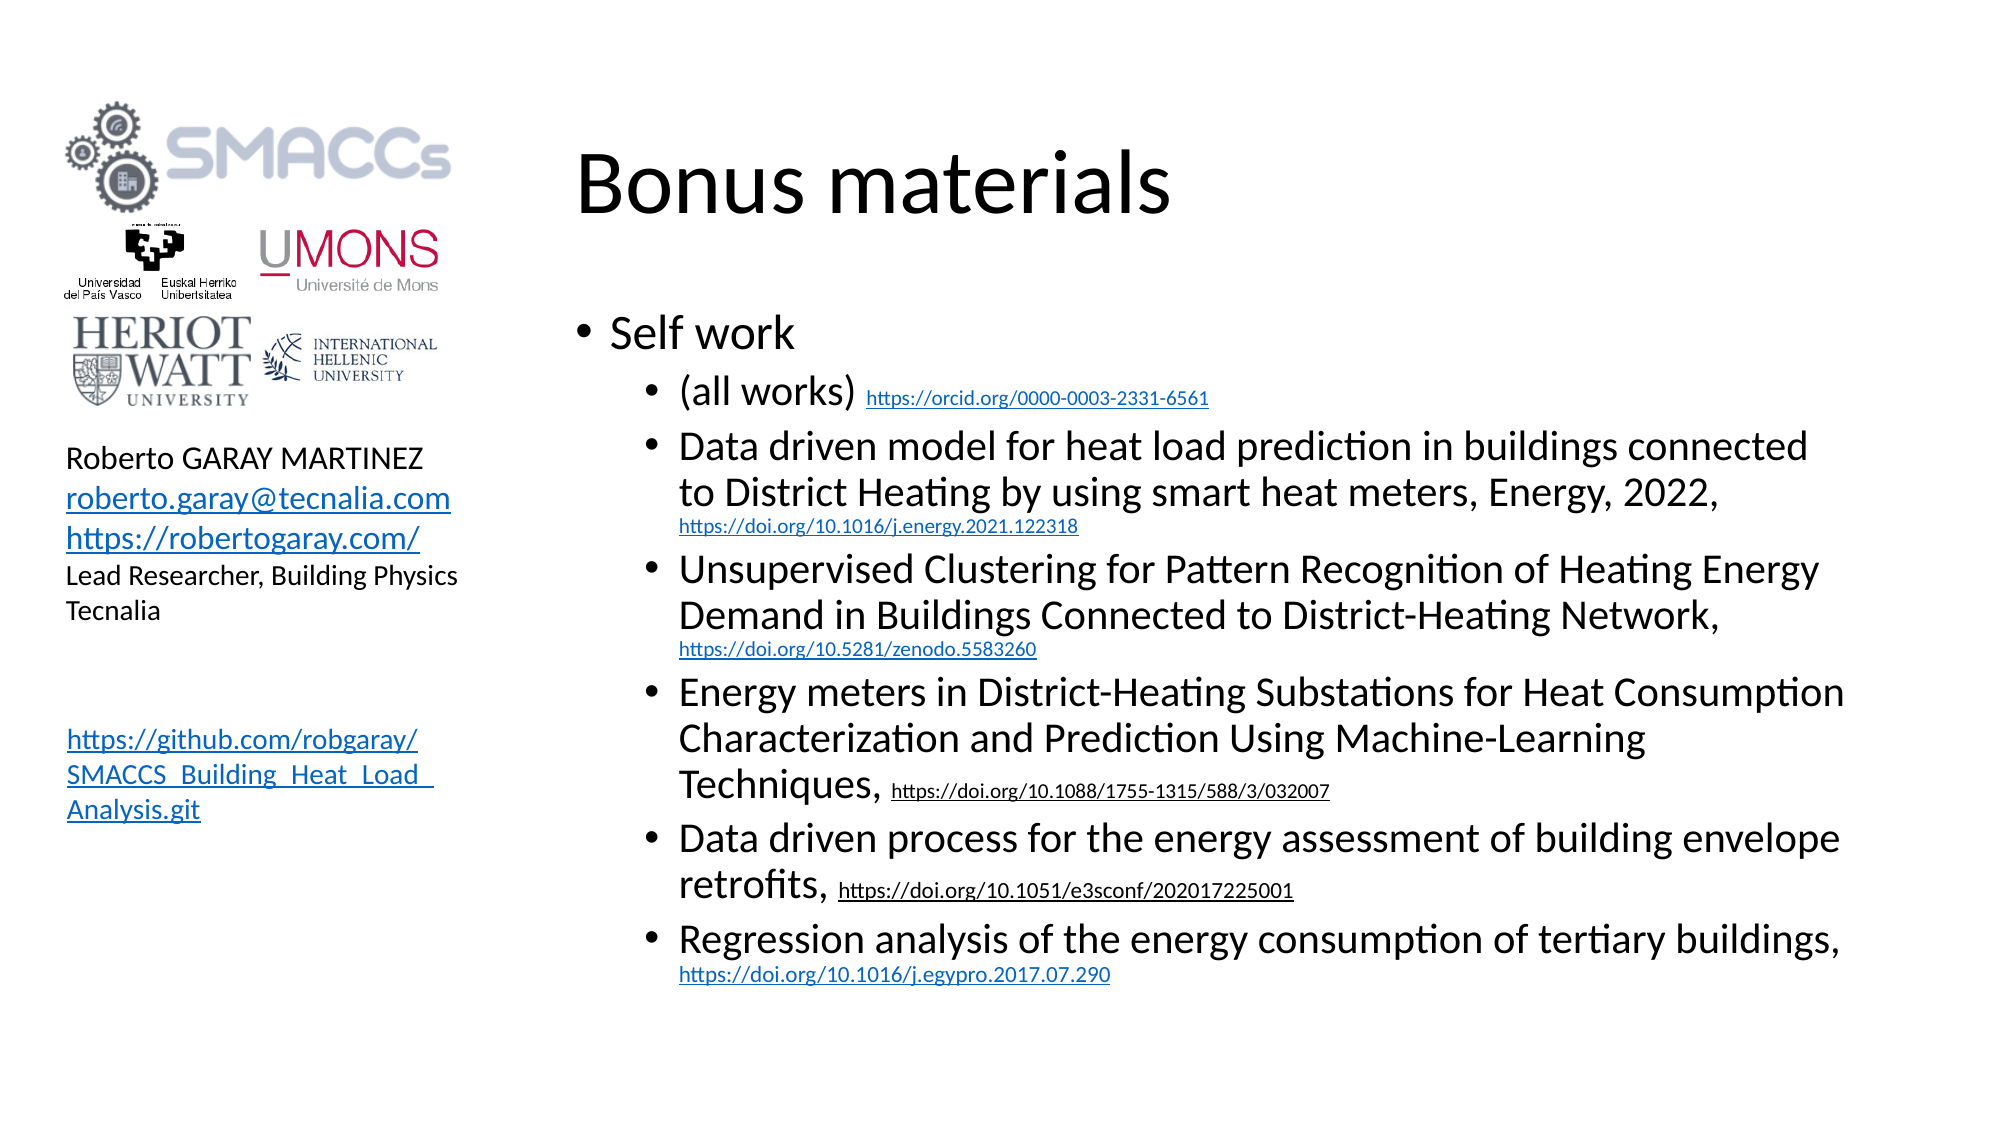

# Bonus materials
Self work
(all works) https://orcid.org/0000-0003-2331-6561
Data driven model for heat load prediction in buildings connected to District Heating by using smart heat meters, Energy, 2022, https://doi.org/10.1016/j.energy.2021.122318
Unsupervised Clustering for Pattern Recognition of Heating Energy Demand in Buildings Connected to District-Heating Network, https://doi.org/10.5281/zenodo.5583260
Energy meters in District-Heating Substations for Heat Consumption Characterization and Prediction Using Machine-Learning Techniques, https://doi.org/10.1088/1755-1315/588/3/032007
Data driven process for the energy assessment of building envelope retrofits, https://doi.org/10.1051/e3sconf/202017225001
Regression analysis of the energy consumption of tertiary buildings, https://doi.org/10.1016/j.egypro.2017.07.290